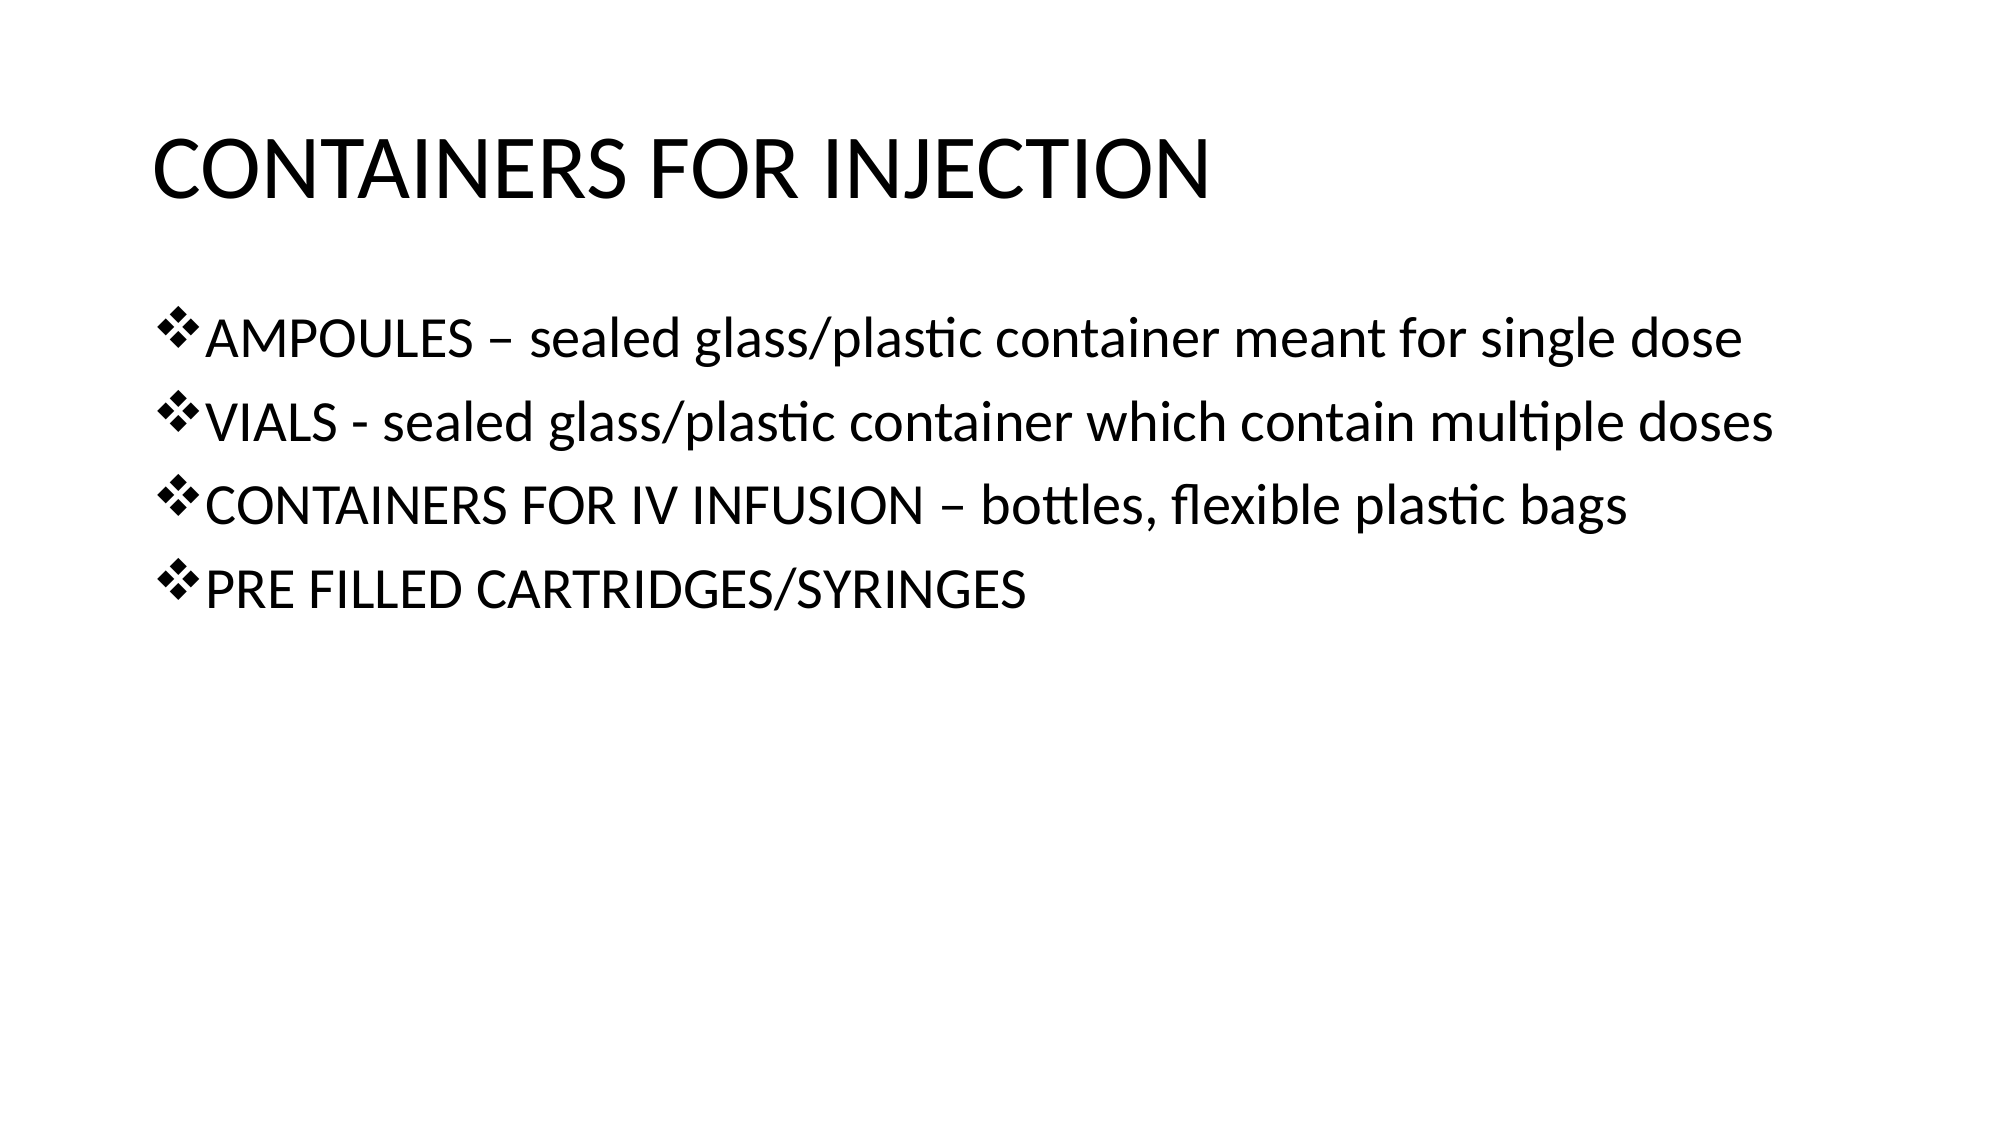

# CONTAINERS FOR INJECTION
AMPOULES – sealed glass/plastic container meant for single dose
VIALS - sealed glass/plastic container which contain multiple doses
CONTAINERS FOR IV INFUSION – bottles, flexible plastic bags
PRE FILLED CARTRIDGES/SYRINGES